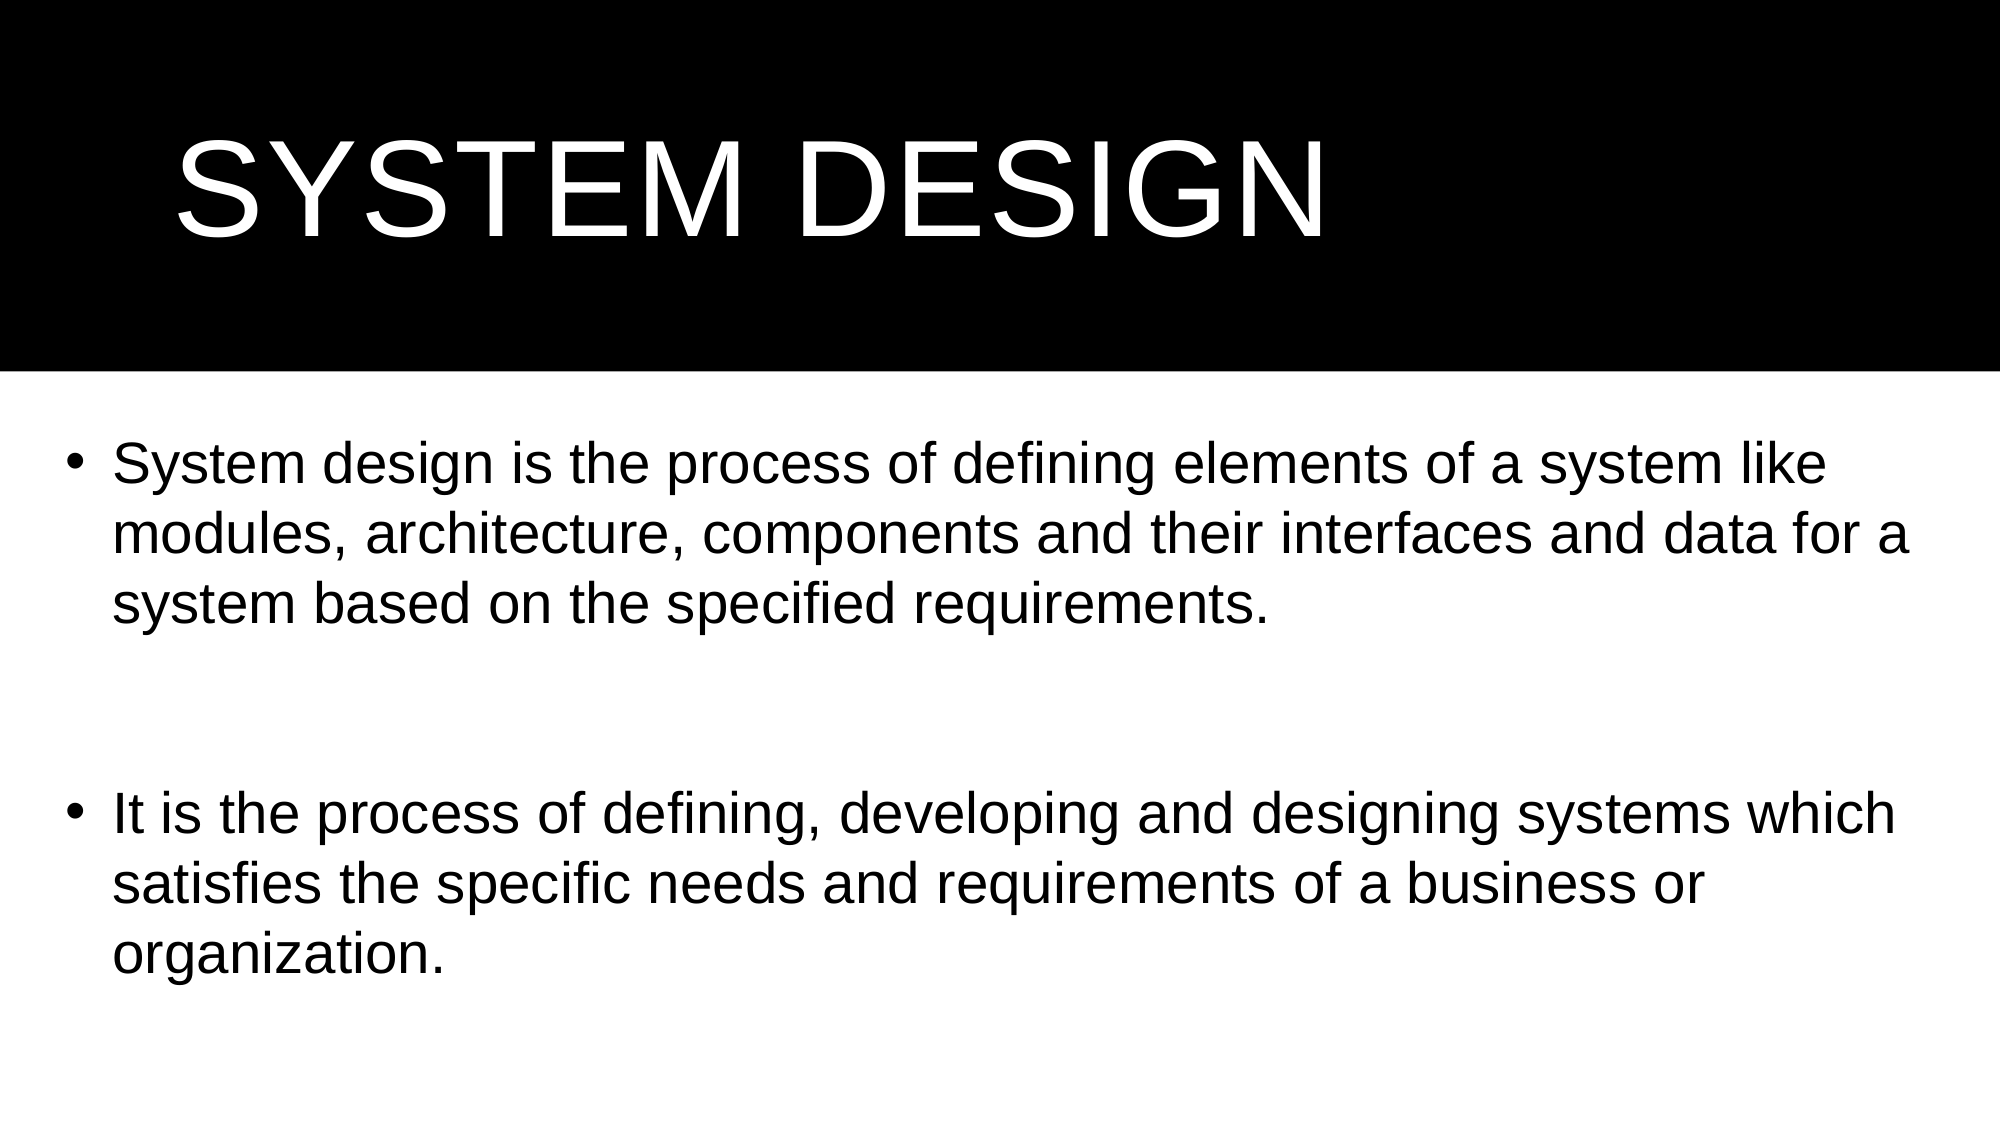

# SYSTEM DESIGN
System design is the process of defining elements of a system like modules, architecture, components and their interfaces and data for a system based on the specified requirements.

It is the process of defining, developing and designing systems which satisfies the specific needs and requirements of a business or organization.